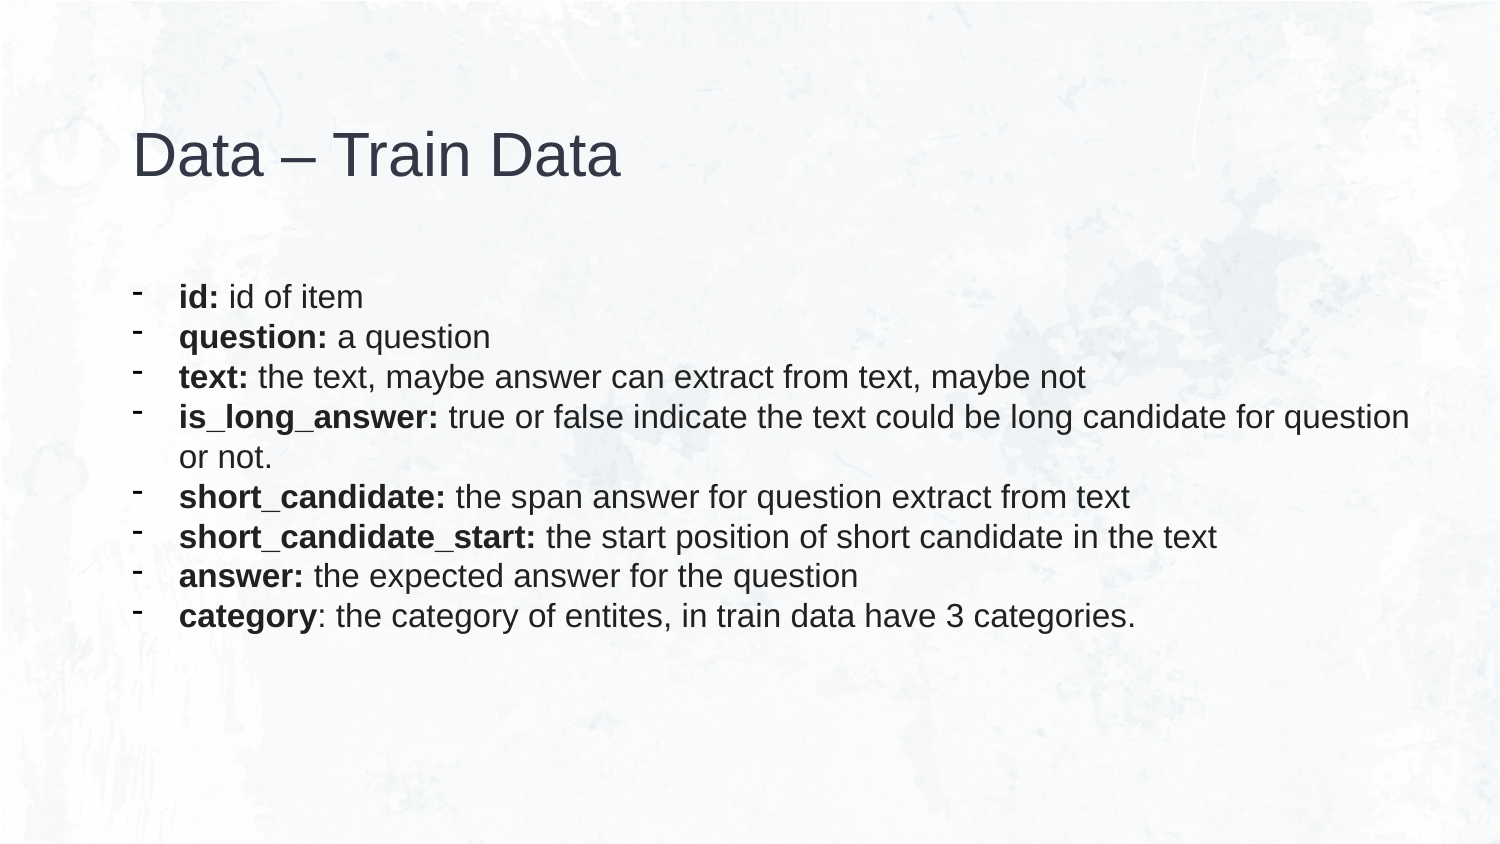

# Data – Train Data
id: id of item
question: a question
text: the text, maybe answer can extract from text, maybe not
is_long_answer: true or false indicate the text could be long candidate for question or not.
short_candidate: the span answer for question extract from text
short_candidate_start: the start position of short candidate in the text
answer: the expected answer for the question
category: the category of entites, in train data have 3 categories.